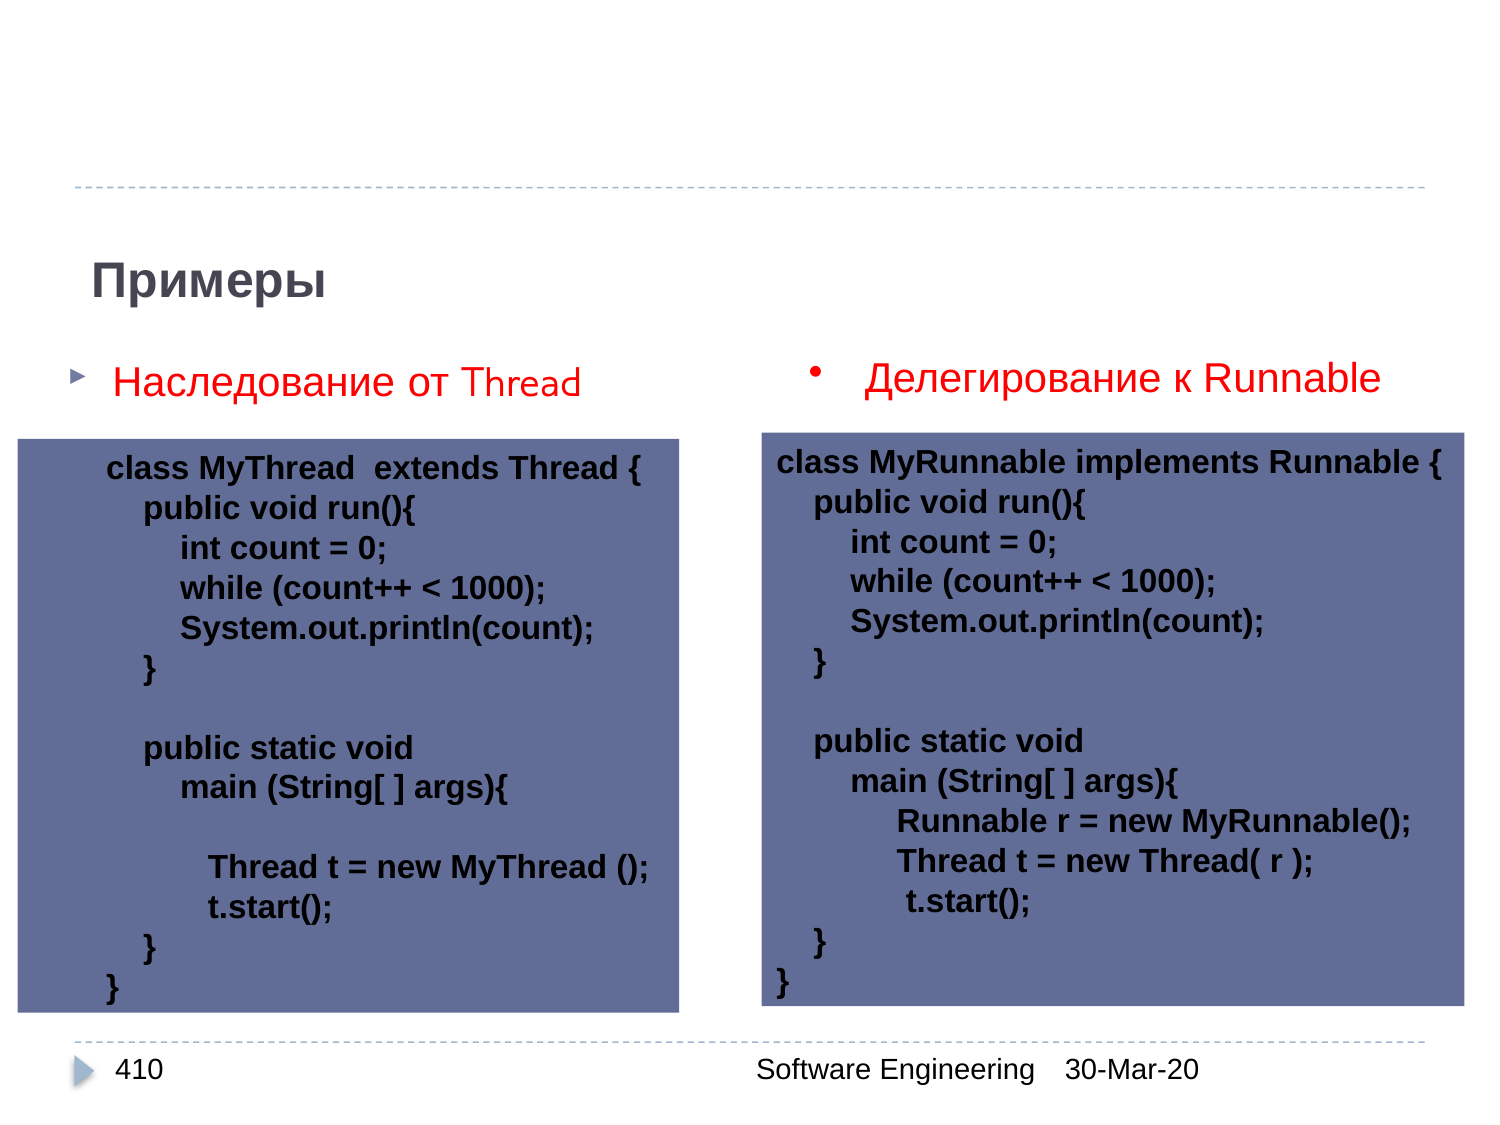

# Примеры
Делегирование к Runnable
Наследование от Thread

class MyRunnable implements Runnable {
    public void run(){
        int count = 0;
        while (count++ < 1000);
        System.out.println(count);
    }

    public static void
        main (String[ ] args){
             Runnable r = new MyRunnable();
             Thread t = new Thread( r );
              t.start();
    }
}
class MyThread  extends Thread {
    public void run(){
        int count = 0;
        while (count++ < 1000);
        System.out.println(count);
    }

    public static void
        main (String[ ] args){

           Thread t = new MyThread ();
           t.start();
    }
}
410
Software Engineering
30-Mar-20